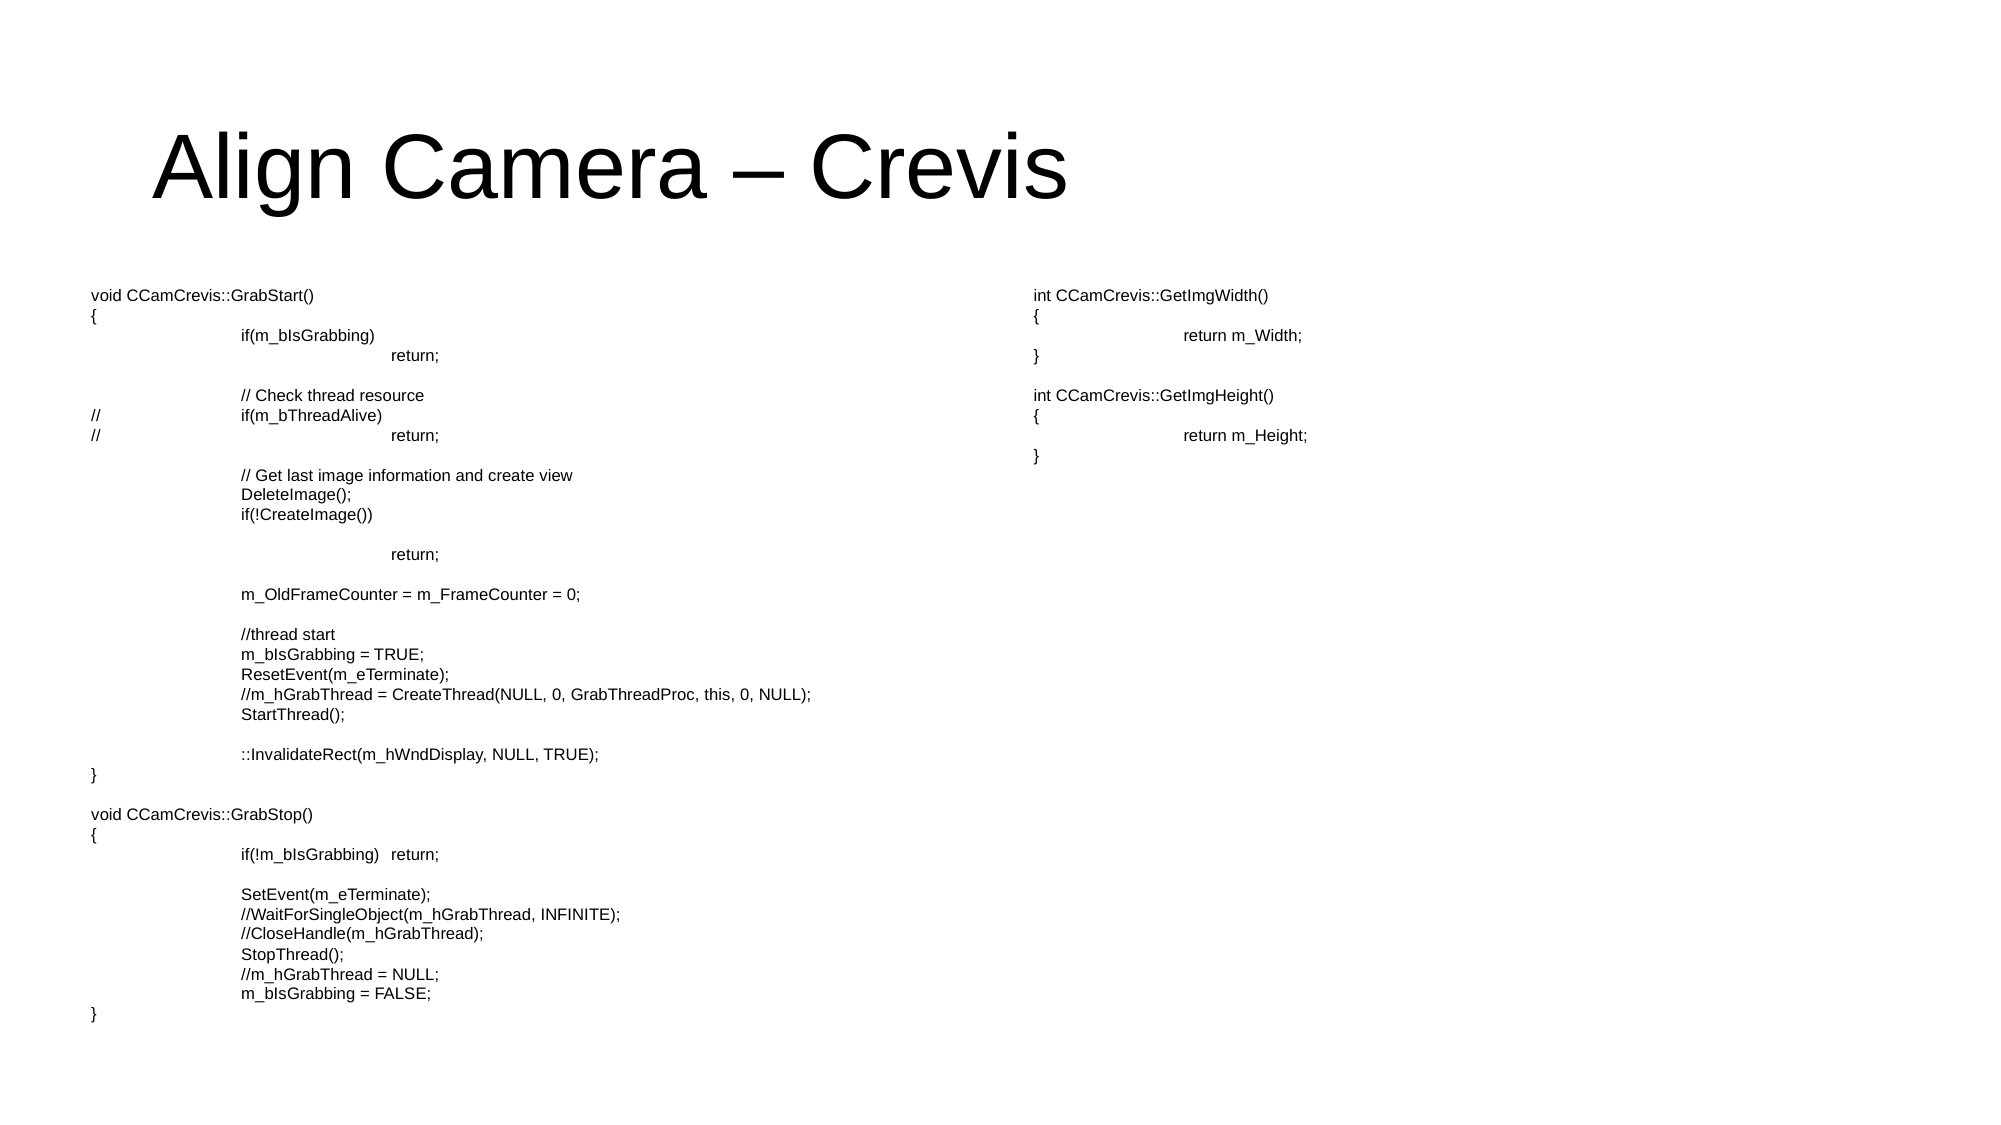

# Align Camera – Crevis
void CCamCrevis::GrabStart()
{
	if(m_bIsGrabbing)
		return;

	// Check thread resource
//	if(m_bThreadAlive)
//		return;

	// Get last image information and create view
	DeleteImage();
	if(!CreateImage())
		return;

	m_OldFrameCounter = m_FrameCounter = 0;

	//thread start
	m_bIsGrabbing = TRUE;
	ResetEvent(m_eTerminate);
	//m_hGrabThread = CreateThread(NULL, 0, GrabThreadProc, this, 0, NULL);
	StartThread();

	::InvalidateRect(m_hWndDisplay, NULL, TRUE);
}

void CCamCrevis::GrabStop()
{
	if(!m_bIsGrabbing)	return;

	SetEvent(m_eTerminate);
	//WaitForSingleObject(m_hGrabThread, INFINITE);
	//CloseHandle(m_hGrabThread);
	StopThread();
	//m_hGrabThread = NULL;
	m_bIsGrabbing = FALSE;
}

int CCamCrevis::GetImgWidth()
{
	return m_Width;
}

int CCamCrevis::GetImgHeight()
{
	return m_Height;
}